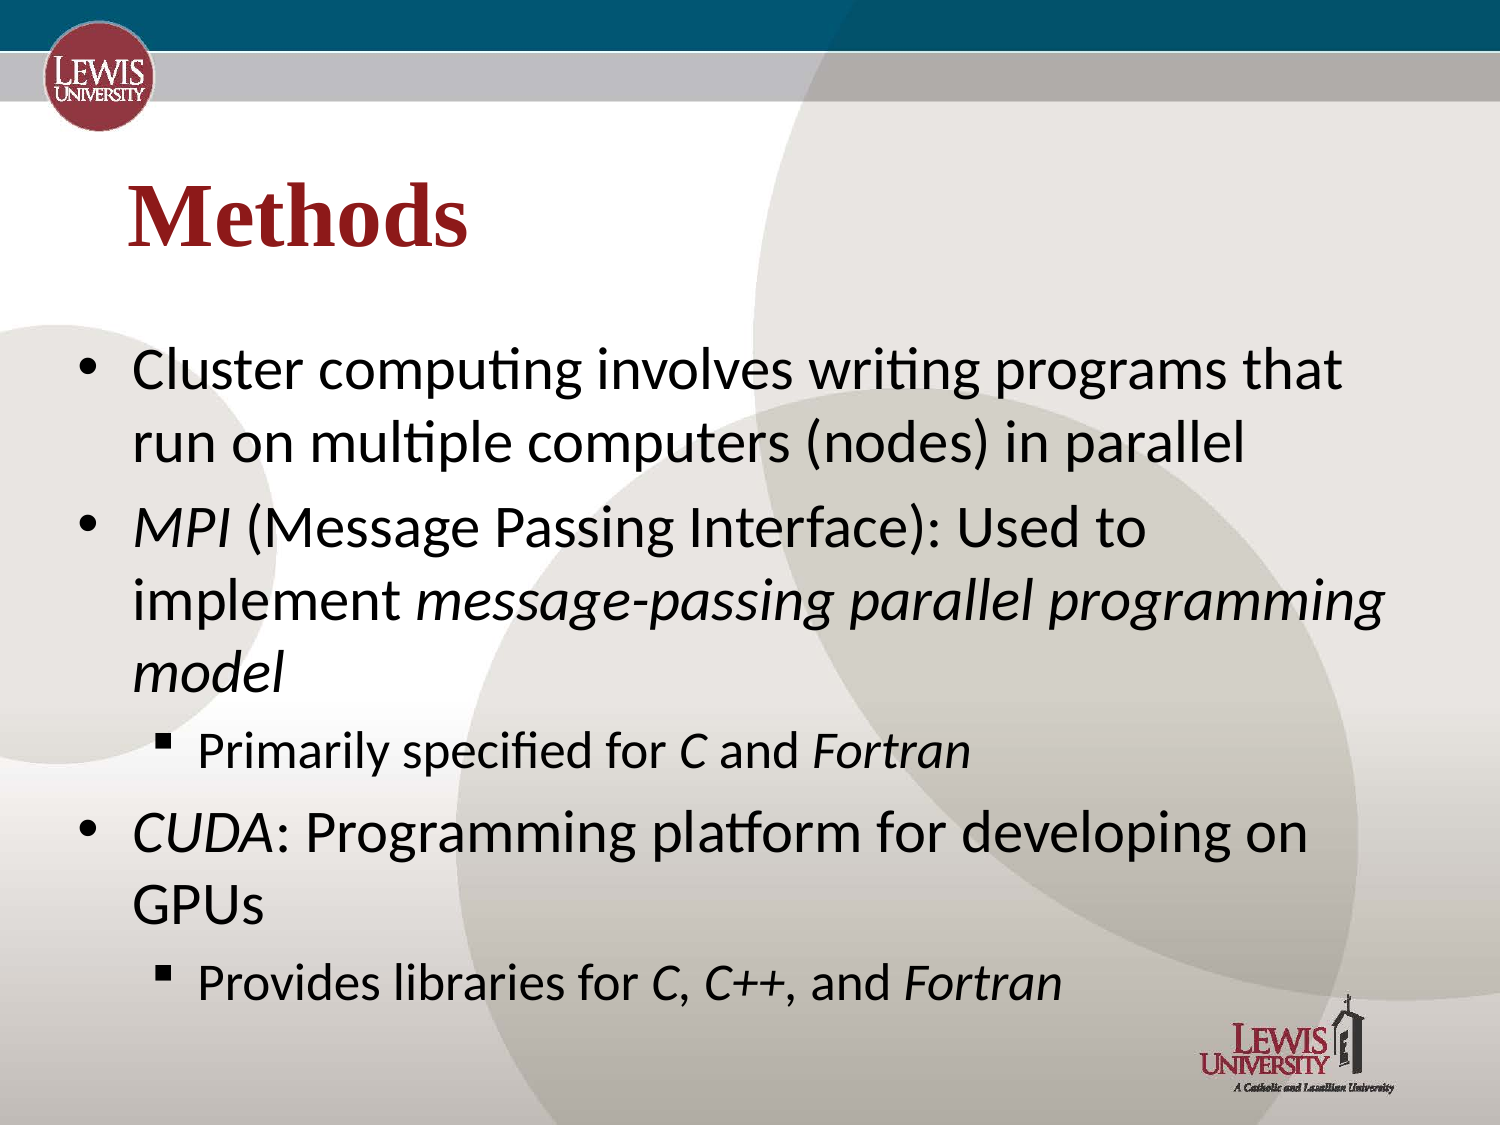

# Methods
Cluster computing involves writing programs that run on multiple computers (nodes) in parallel
MPI (Message Passing Interface): Used to implement message-passing parallel programming model
Primarily specified for C and Fortran
CUDA: Programming platform for developing on GPUs
Provides libraries for C, C++, and Fortran